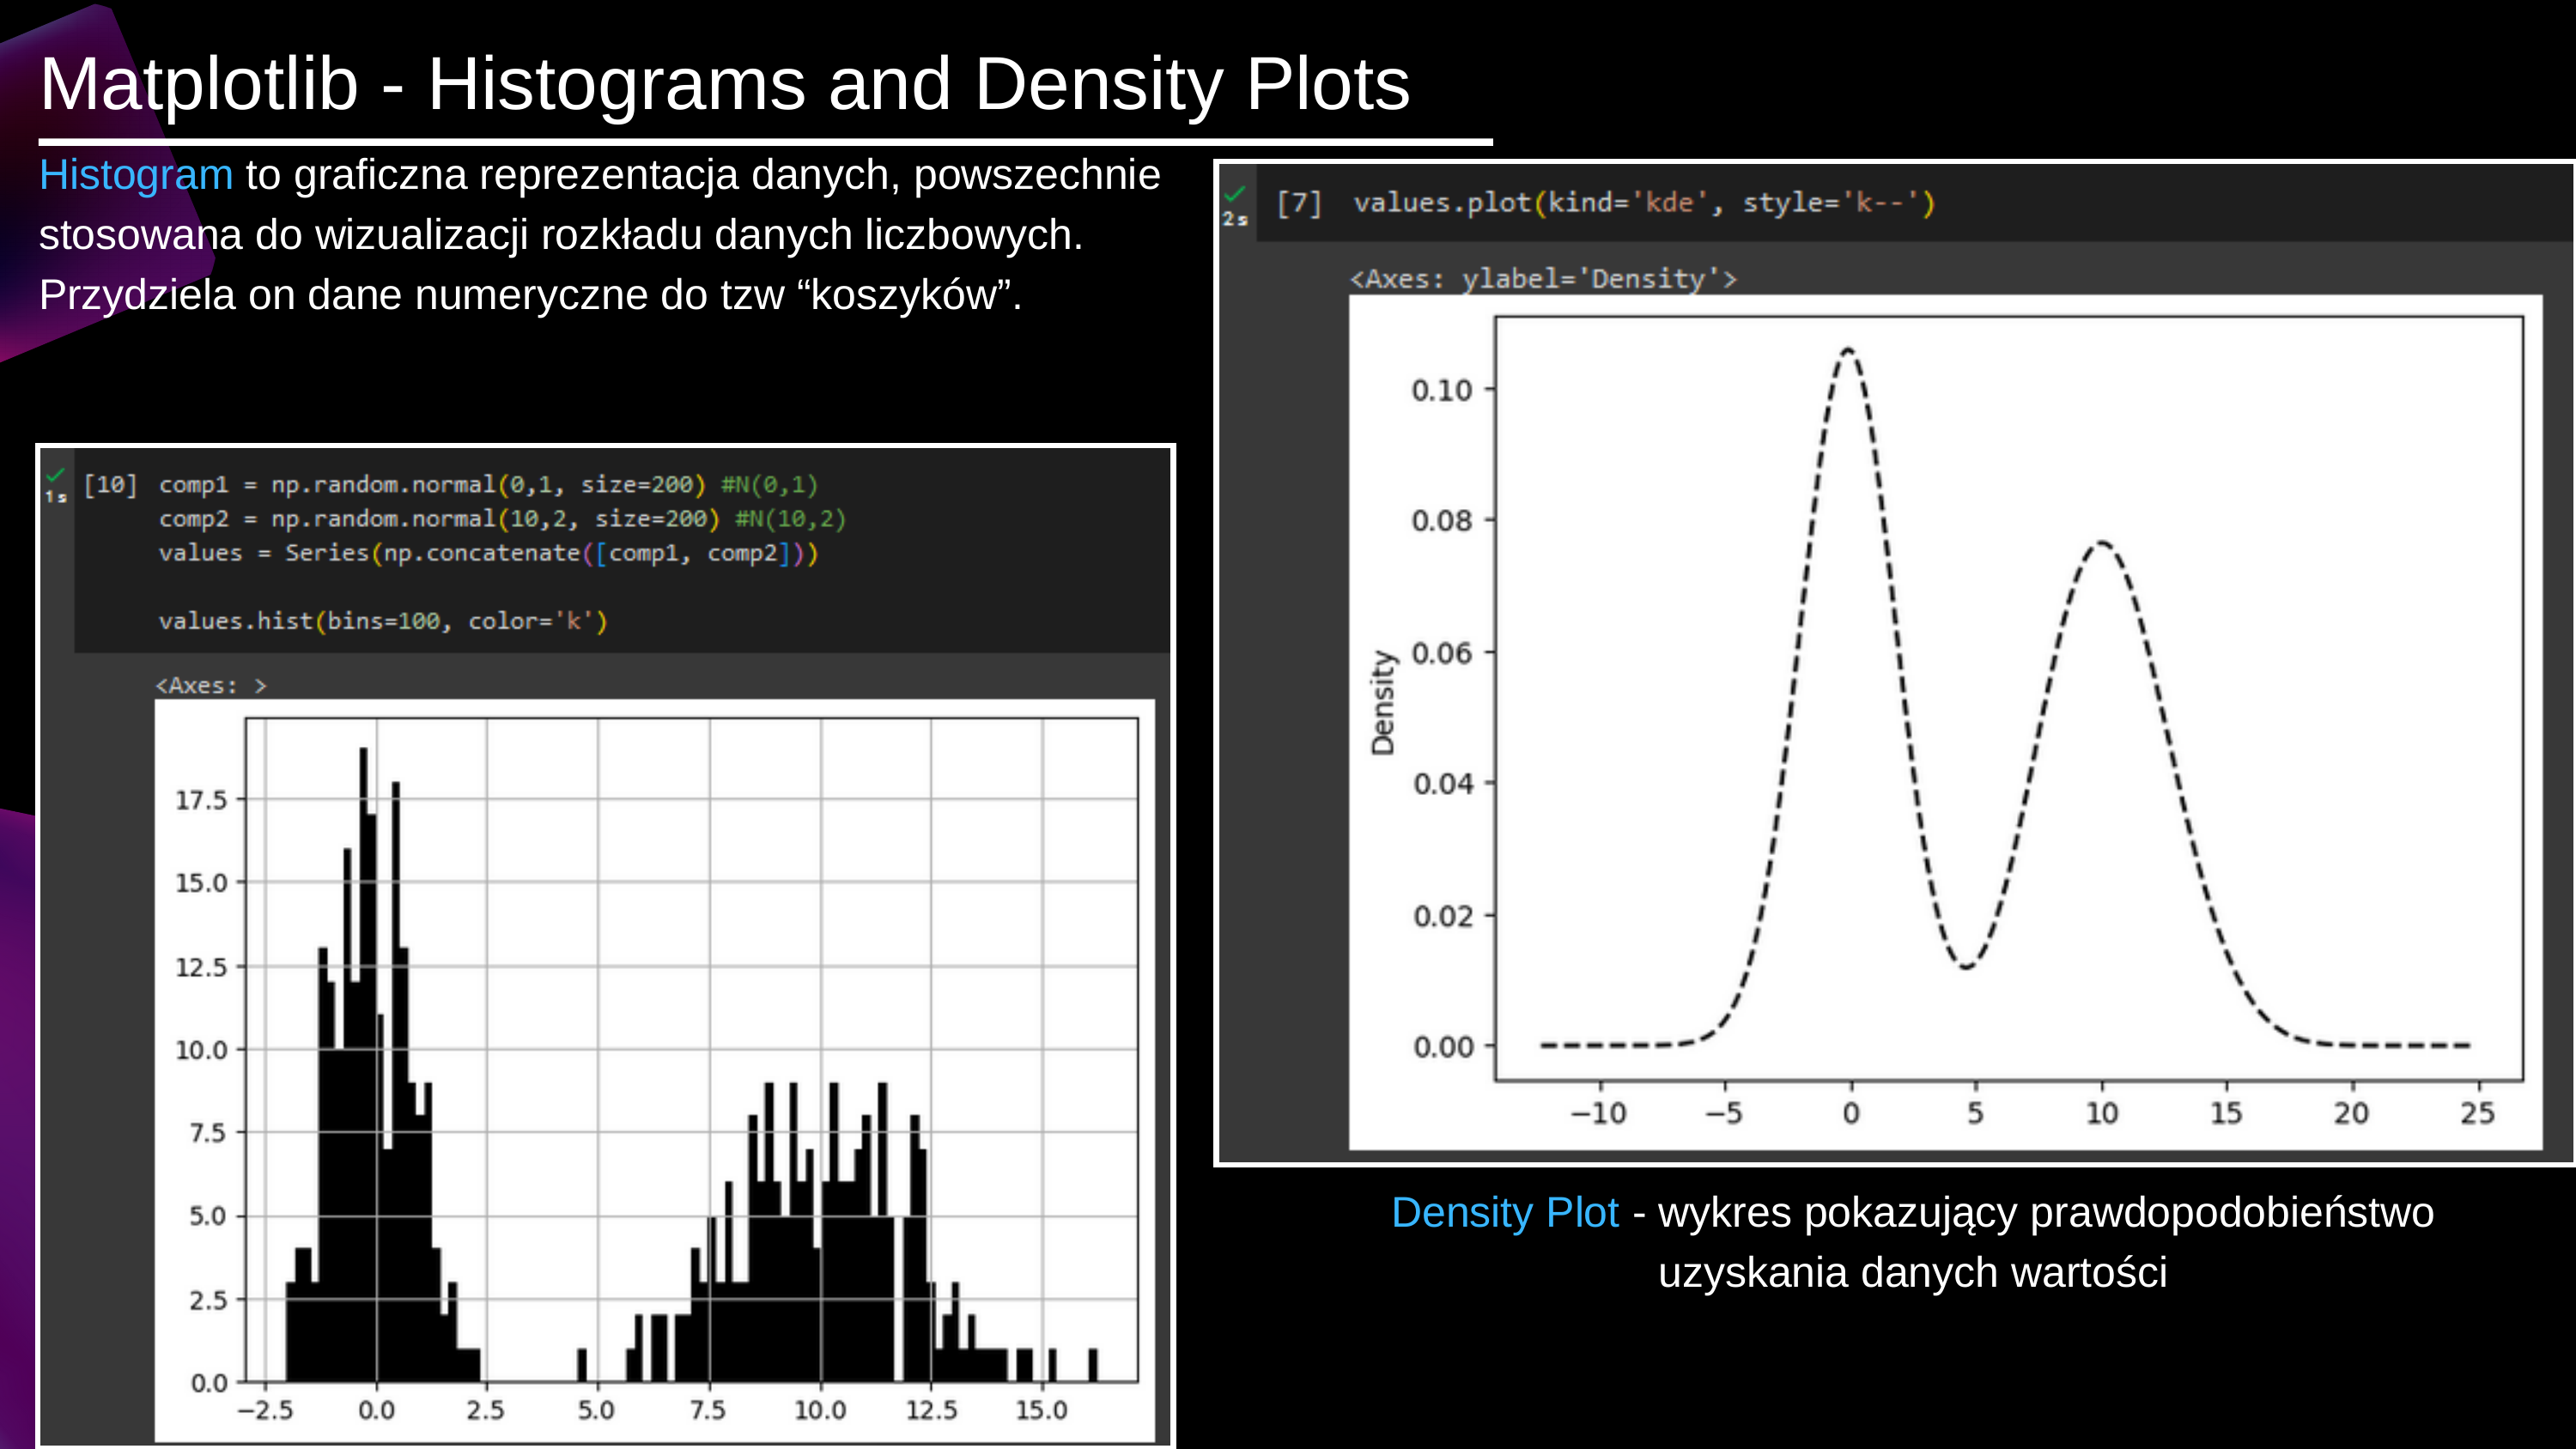

Matplotlib - Histograms and Density Plots

Histogram to graficzna reprezentacja danych, powszechnie stosowana do wizualizacji rozkładu danych liczbowych. Przydziela on dane numeryczne do tzw “koszyków”.

Density Plot - wykres pokazujący prawdopodobieństwo uzyskania danych wartości